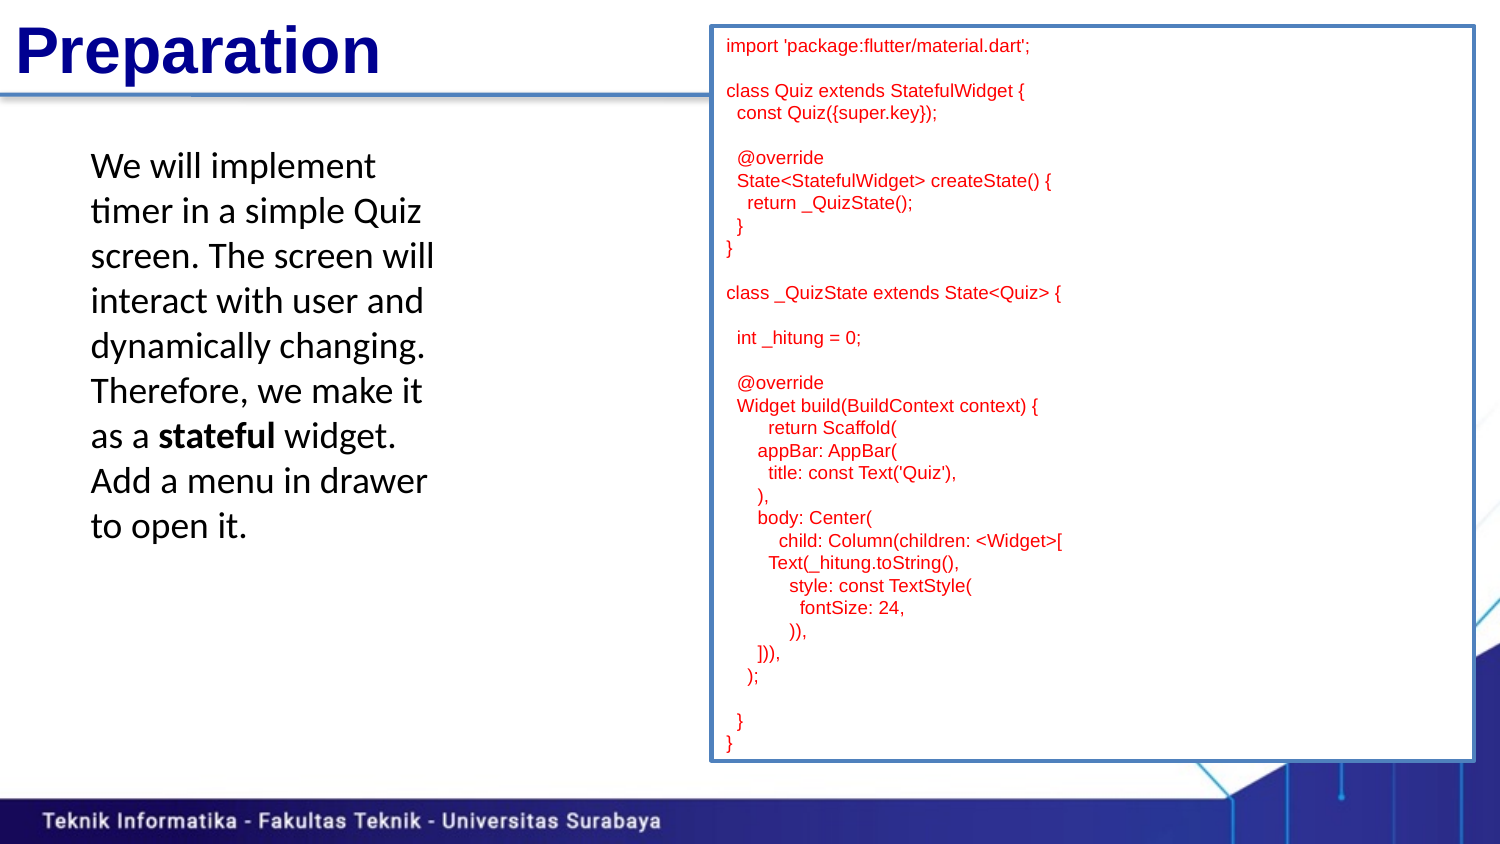

# Preparation

import 'package:flutter/material.dart';

class Quiz extends StatefulWidget {
  const Quiz({super.key});

  @override
  State<StatefulWidget> createState() {
    return _QuizState();
  }
}

class _QuizState extends State<Quiz> {

  int _hitung = 0;

  @override
  Widget build(BuildContext context) {
        return Scaffold(
      appBar: AppBar(
        title: const Text('Quiz'),
      ),
      body: Center(
          child: Column(children: <Widget>[
        Text(_hitung.toString(),
            style: const TextStyle(
              fontSize: 24,
            )),
      ])),
    );

  }
}
We will implement timer in a simple Quiz screen. The screen will interact with user and dynamically changing. Therefore, we make it as a stateful widget. Add a menu in drawer to open it.